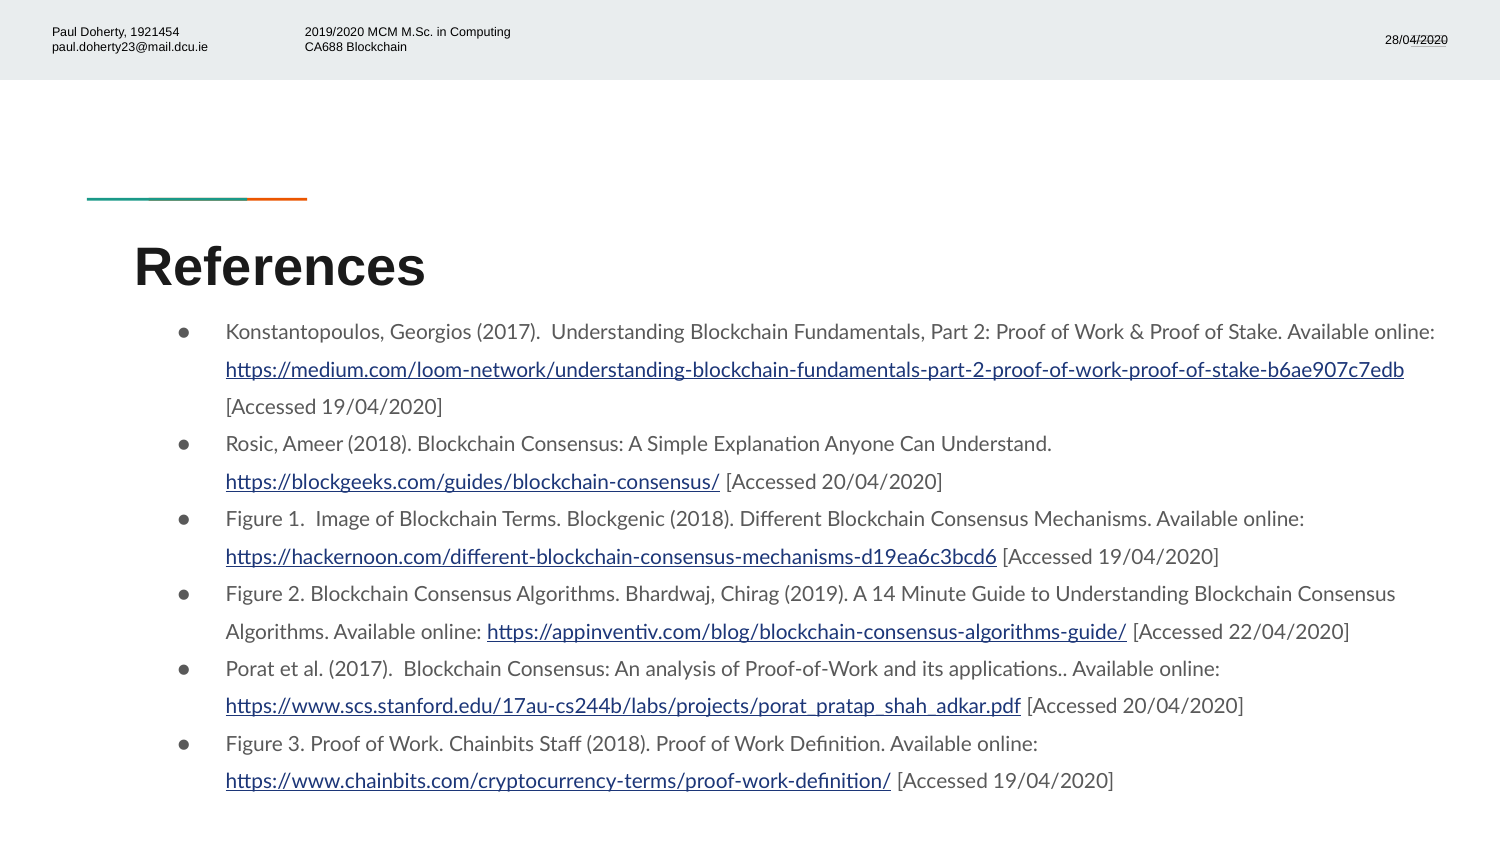

# References
Konstantopoulos, Georgios (2017).  Understanding Blockchain Fundamentals, Part 2: Proof of Work & Proof of Stake. Available online: https://medium.com/loom-network/understanding-blockchain-fundamentals-part-2-proof-of-work-proof-of-stake-b6ae907c7edb [Accessed 19/04/2020]
Rosic, Ameer (2018). Blockchain Consensus: A Simple Explanation Anyone Can Understand. https://blockgeeks.com/guides/blockchain-consensus/ [Accessed 20/04/2020]
Figure 1.  Image of Blockchain Terms. Blockgenic (2018). Different Blockchain Consensus Mechanisms. Available online: https://hackernoon.com/different-blockchain-consensus-mechanisms-d19ea6c3bcd6 [Accessed 19/04/2020]
Figure 2. Blockchain Consensus Algorithms. Bhardwaj, Chirag (2019). A 14 Minute Guide to Understanding Blockchain Consensus Algorithms. Available online: https://appinventiv.com/blog/blockchain-consensus-algorithms-guide/ [Accessed 22/04/2020]
Porat et al. (2017).  Blockchain Consensus: An analysis of Proof-of-Work and its applications.. Available online: https://www.scs.stanford.edu/17au-cs244b/labs/projects/porat_pratap_shah_adkar.pdf [Accessed 20/04/2020]
Figure 3. Proof of Work. Chainbits Staff (2018). Proof of Work Definition. Available online: https://www.chainbits.com/cryptocurrency-terms/proof-work-definition/ [Accessed 19/04/2020]